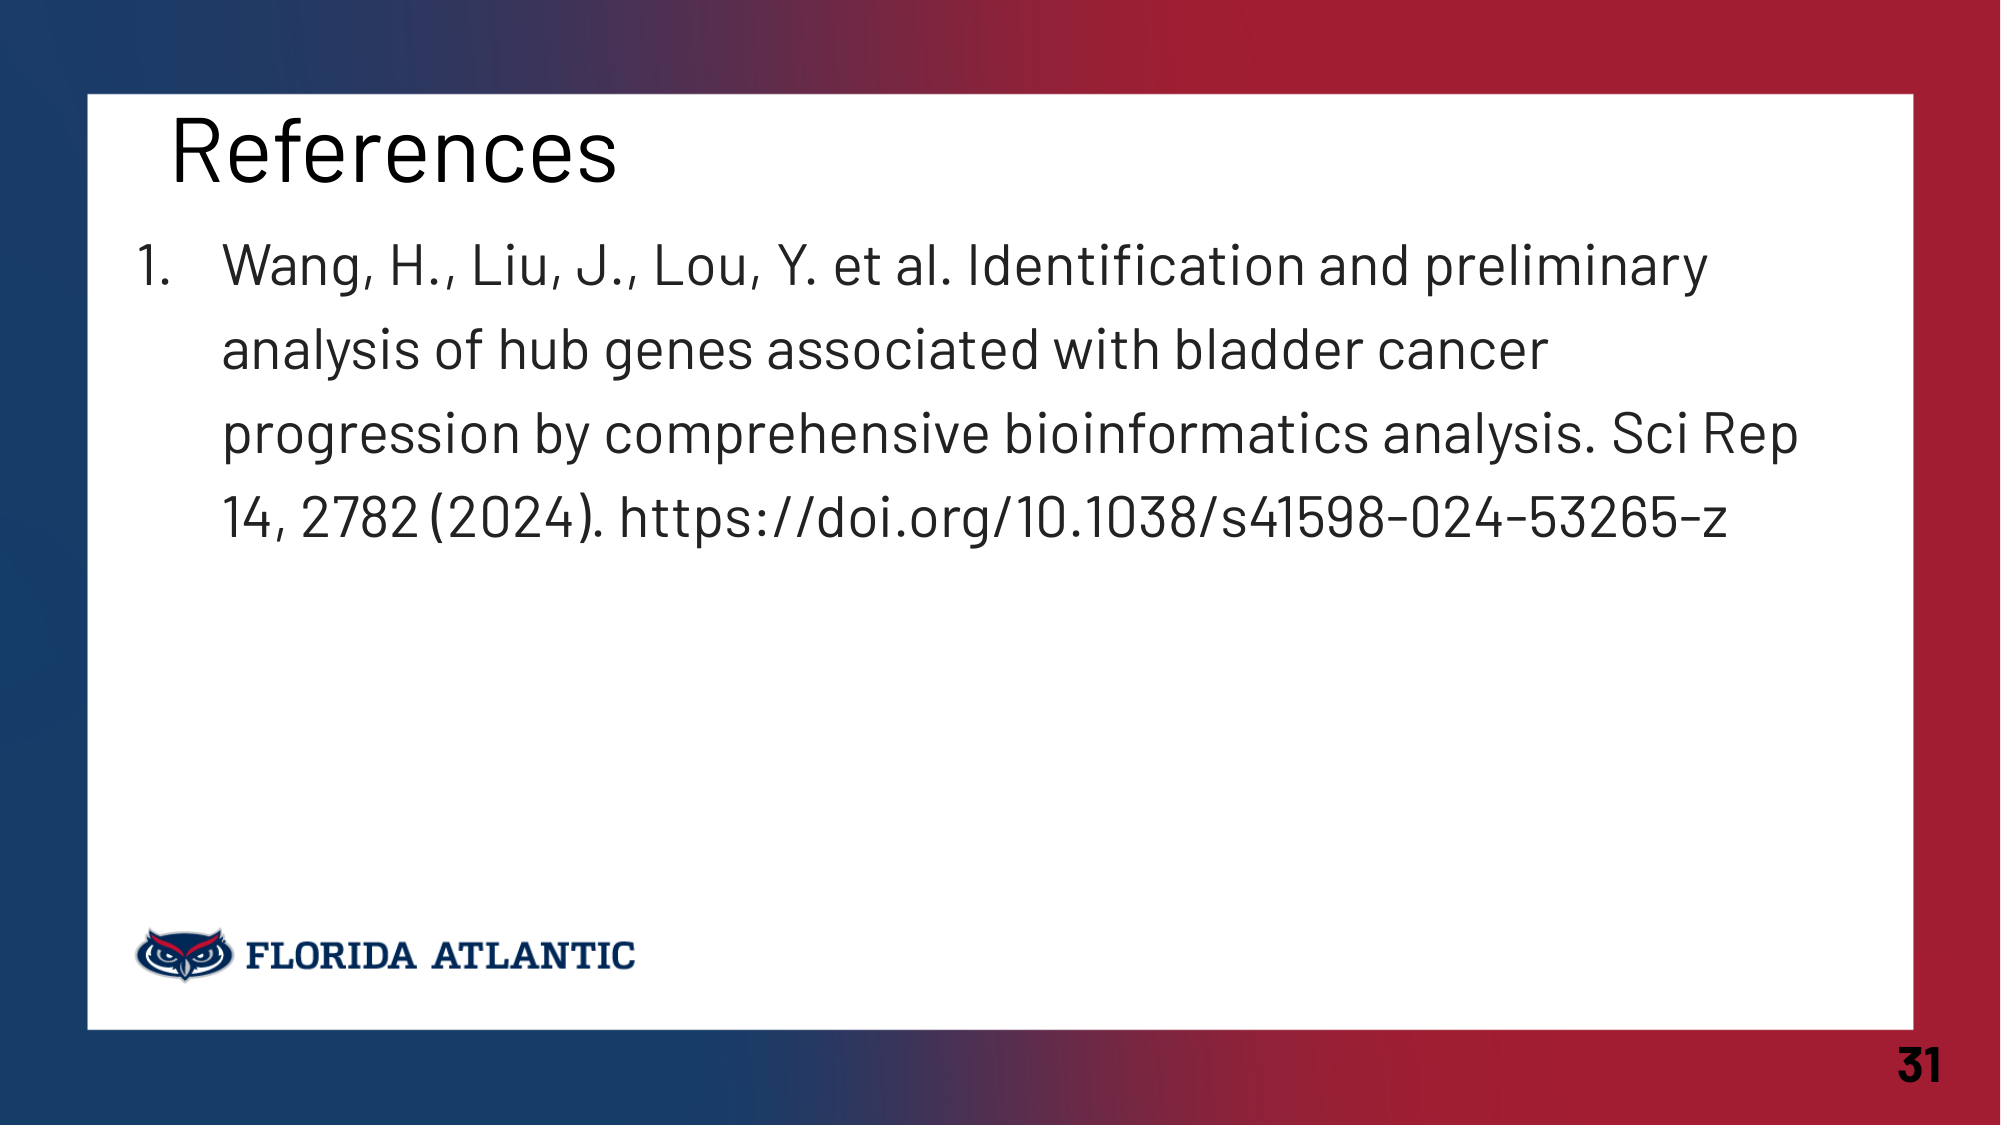

# References
Wang, H., Liu, J., Lou, Y. et al. Identification and preliminary analysis of hub genes associated with bladder cancer progression by comprehensive bioinformatics analysis. Sci Rep 14, 2782 (2024). https://doi.org/10.1038/s41598-024-53265-z
31